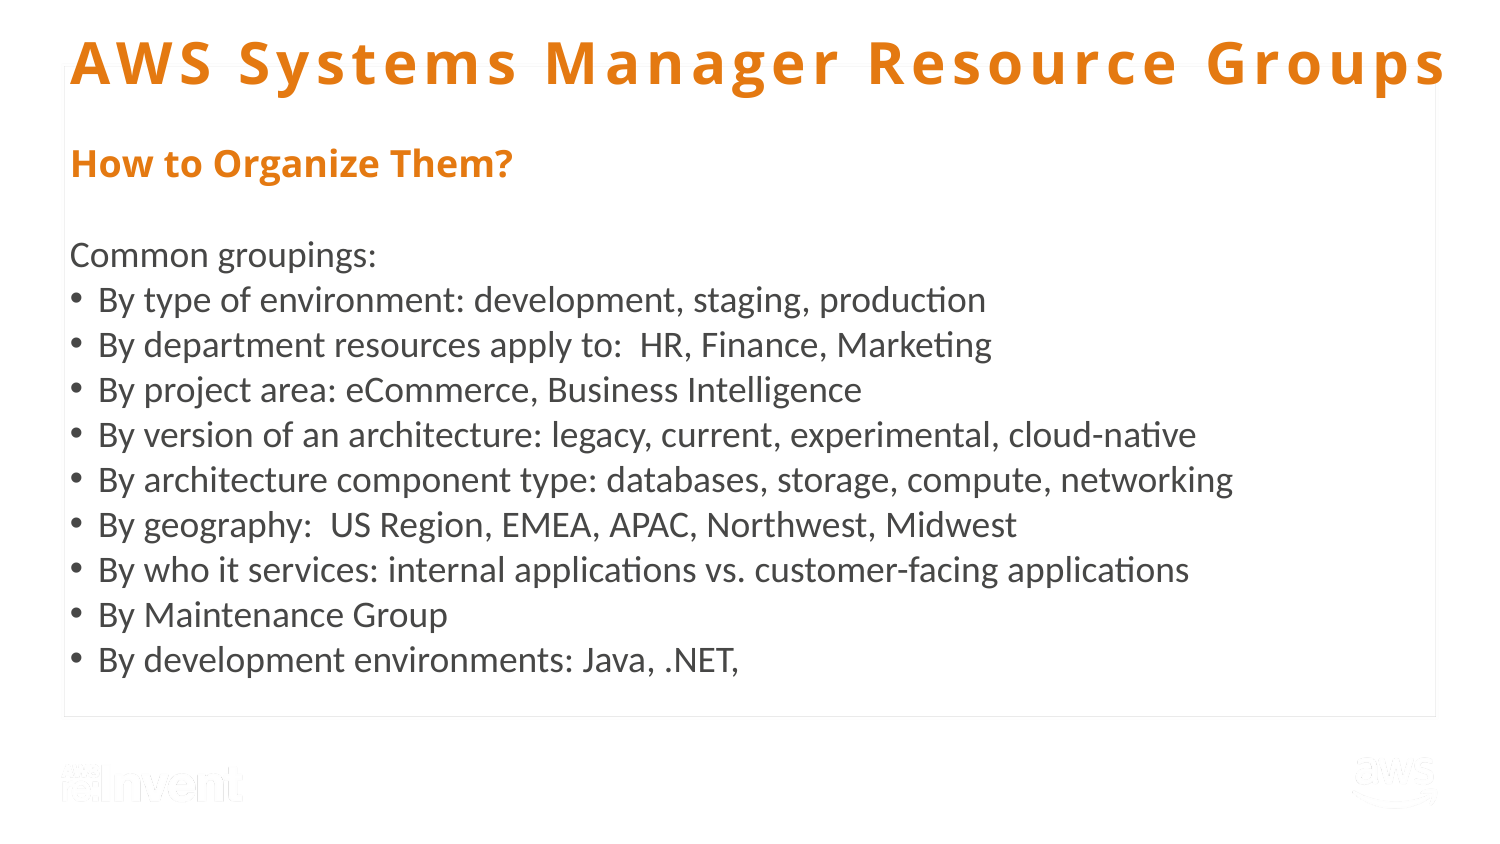

# AWS Systems Manager Resource Groups
How to Organize Them?

Common groupings:
By type of environment: development, staging, production
By department resources apply to:  HR, Finance, Marketing
By project area: eCommerce, Business Intelligence
By version of an architecture: legacy, current, experimental, cloud-native
By architecture component type: databases, storage, compute, networking
By geography:  US Region, EMEA, APAC, Northwest, Midwest
By who it services: internal applications vs. customer-facing applications
By Maintenance Group
By development environments: Java, .NET,